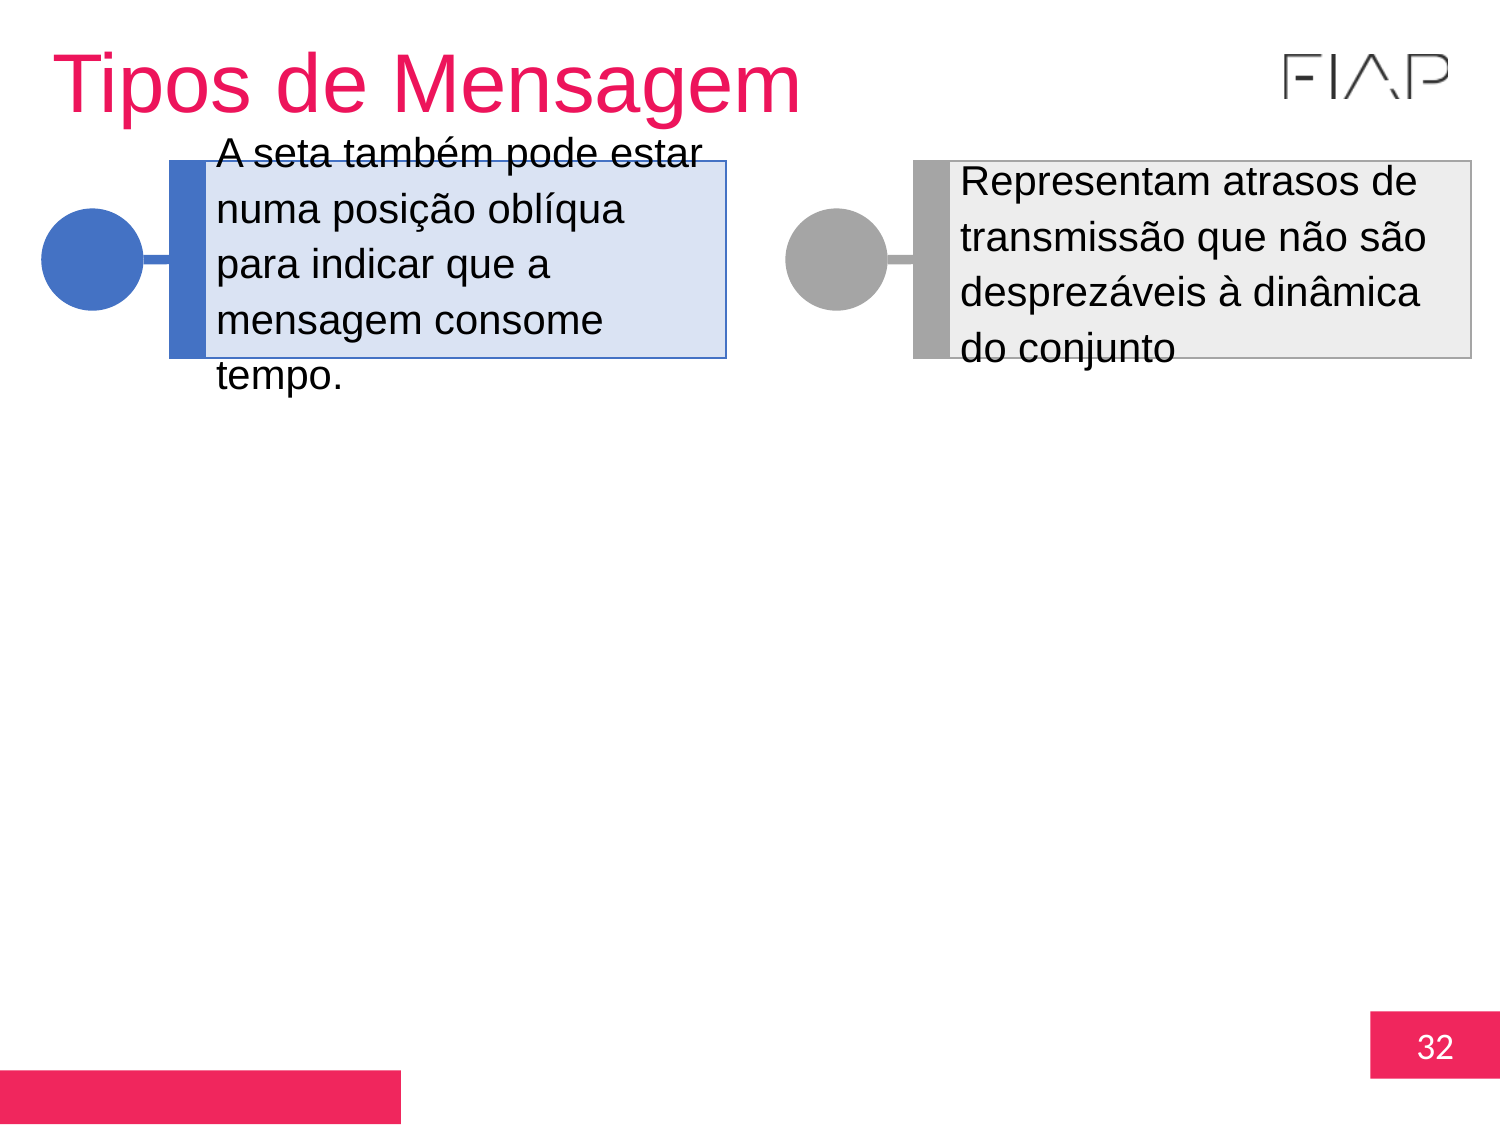

Tipos de Mensagem

A seta também pode estar numa posição oblíqua para indicar que a mensagem consome tempo.

Representam atrasos de transmissão que não são desprezáveis à dinâmica do conjunto